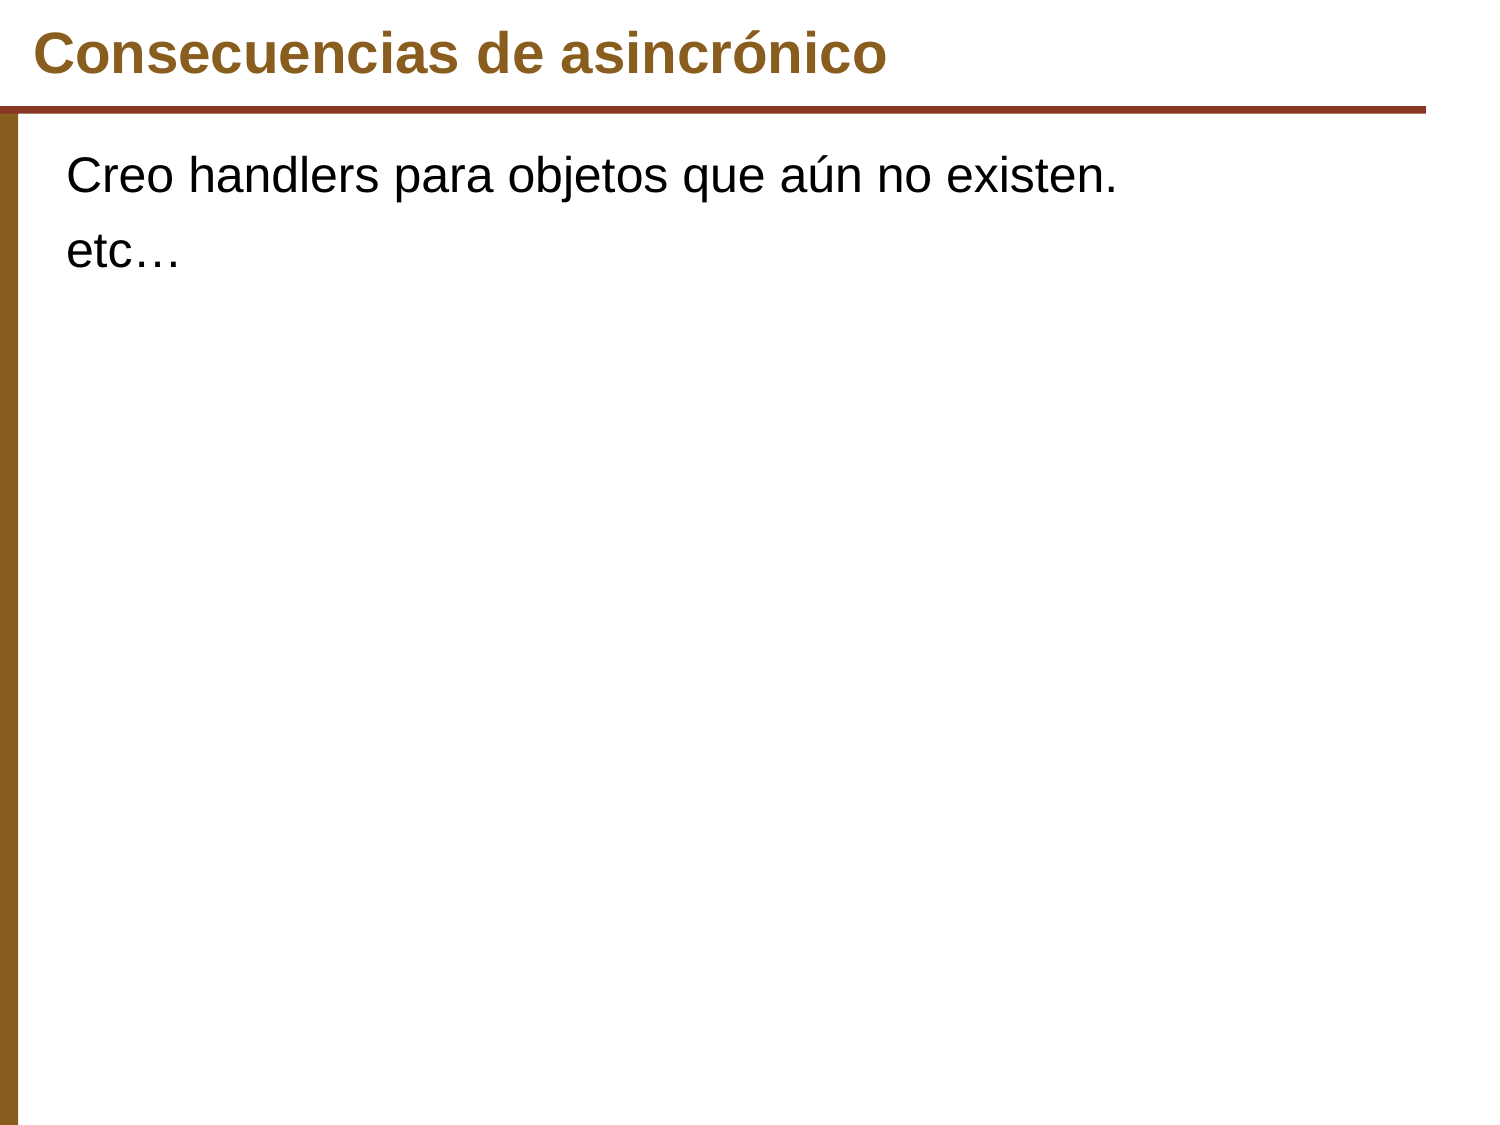

# Consecuencias de asincrónico
Creo handlers para objetos que aún no existen.
etc…